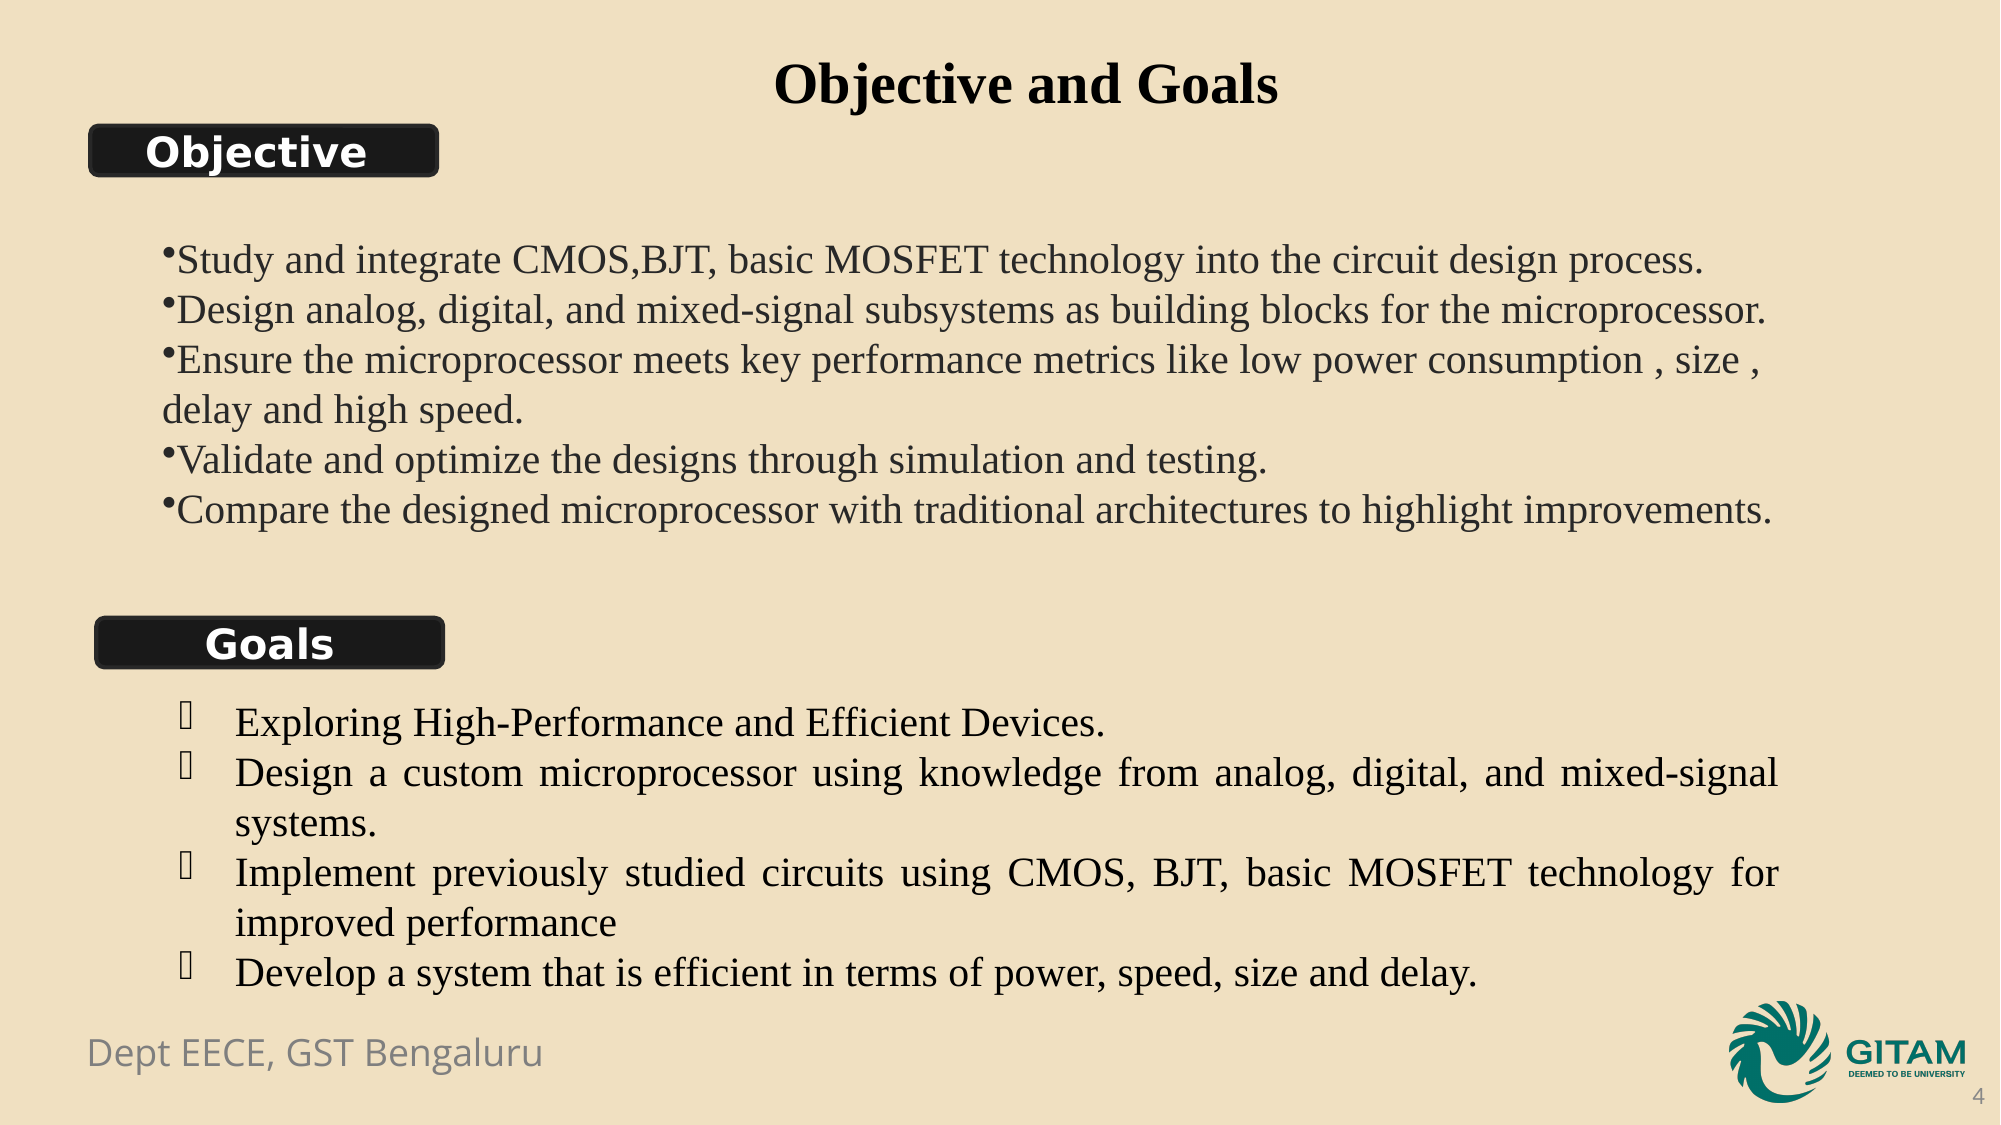

Objective and Goals
Objective

Study and integrate CMOS,BJT, basic MOSFET technology into the circuit design process.
Design analog, digital, and mixed-signal subsystems as building blocks for the microprocessor.
Ensure the microprocessor meets key performance metrics like low power consumption , size , delay and high speed.
Validate and optimize the designs through simulation and testing.
Compare the designed microprocessor with traditional architectures to highlight improvements.

Goals
Exploring High-Performance and Efficient Devices.
Design a custom microprocessor using knowledge from analog, digital, and mixed-signal systems.
Implement previously studied circuits using CMOS, BJT, basic MOSFET technology for improved performance
Develop a system that is efficient in terms of power, speed, size and delay.
4